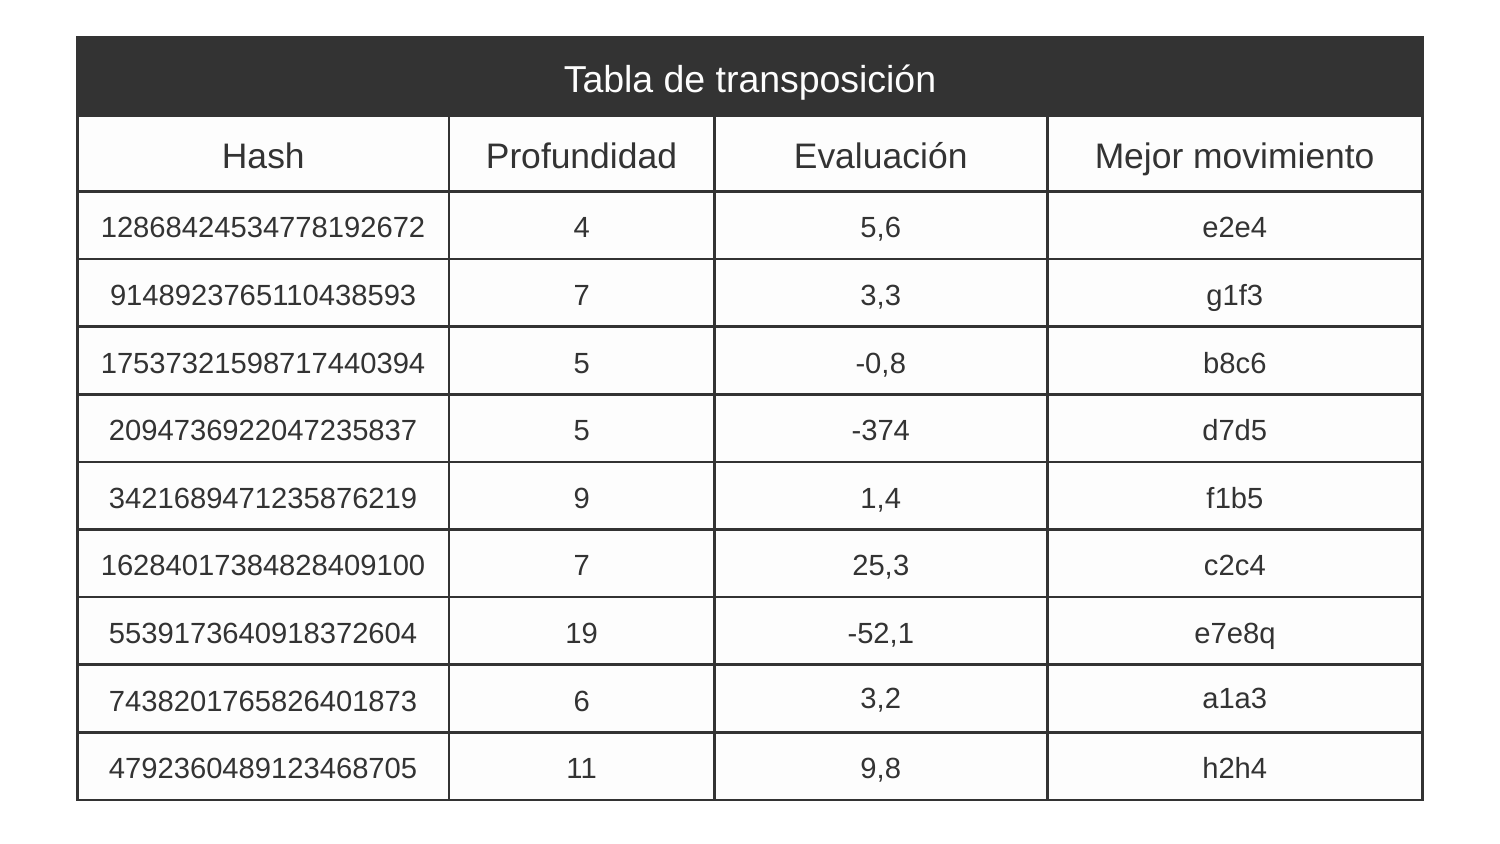

| Tabla de transposición |  |  |  |
| --- | --- | --- | --- |
| Hash | Profundidad | Evaluación | Mejor movimiento |
| 12868424534778192672 | 4 | 5,6 | e2e4 |
| 9148923765110438593 | 7 | 3,3 | g1f3 |
| 17537321598717440394 | 5 | -0,8 | b8c6 |
| 2094736922047235837 | 5 | -374 | d7d5 |
| 3421689471235876219 | 9 | 1,4 | f1b5 |
| 16284017384828409100 | 7 | 25,3 | c2c4 |
| 5539173640918372604 | 19 | -52,1 | e7e8q |
| 7438201765826401873 | 6 | 3,2 | a1a3 |
| 4792360489123468705 | 11 | 9,8 | h2h4 |